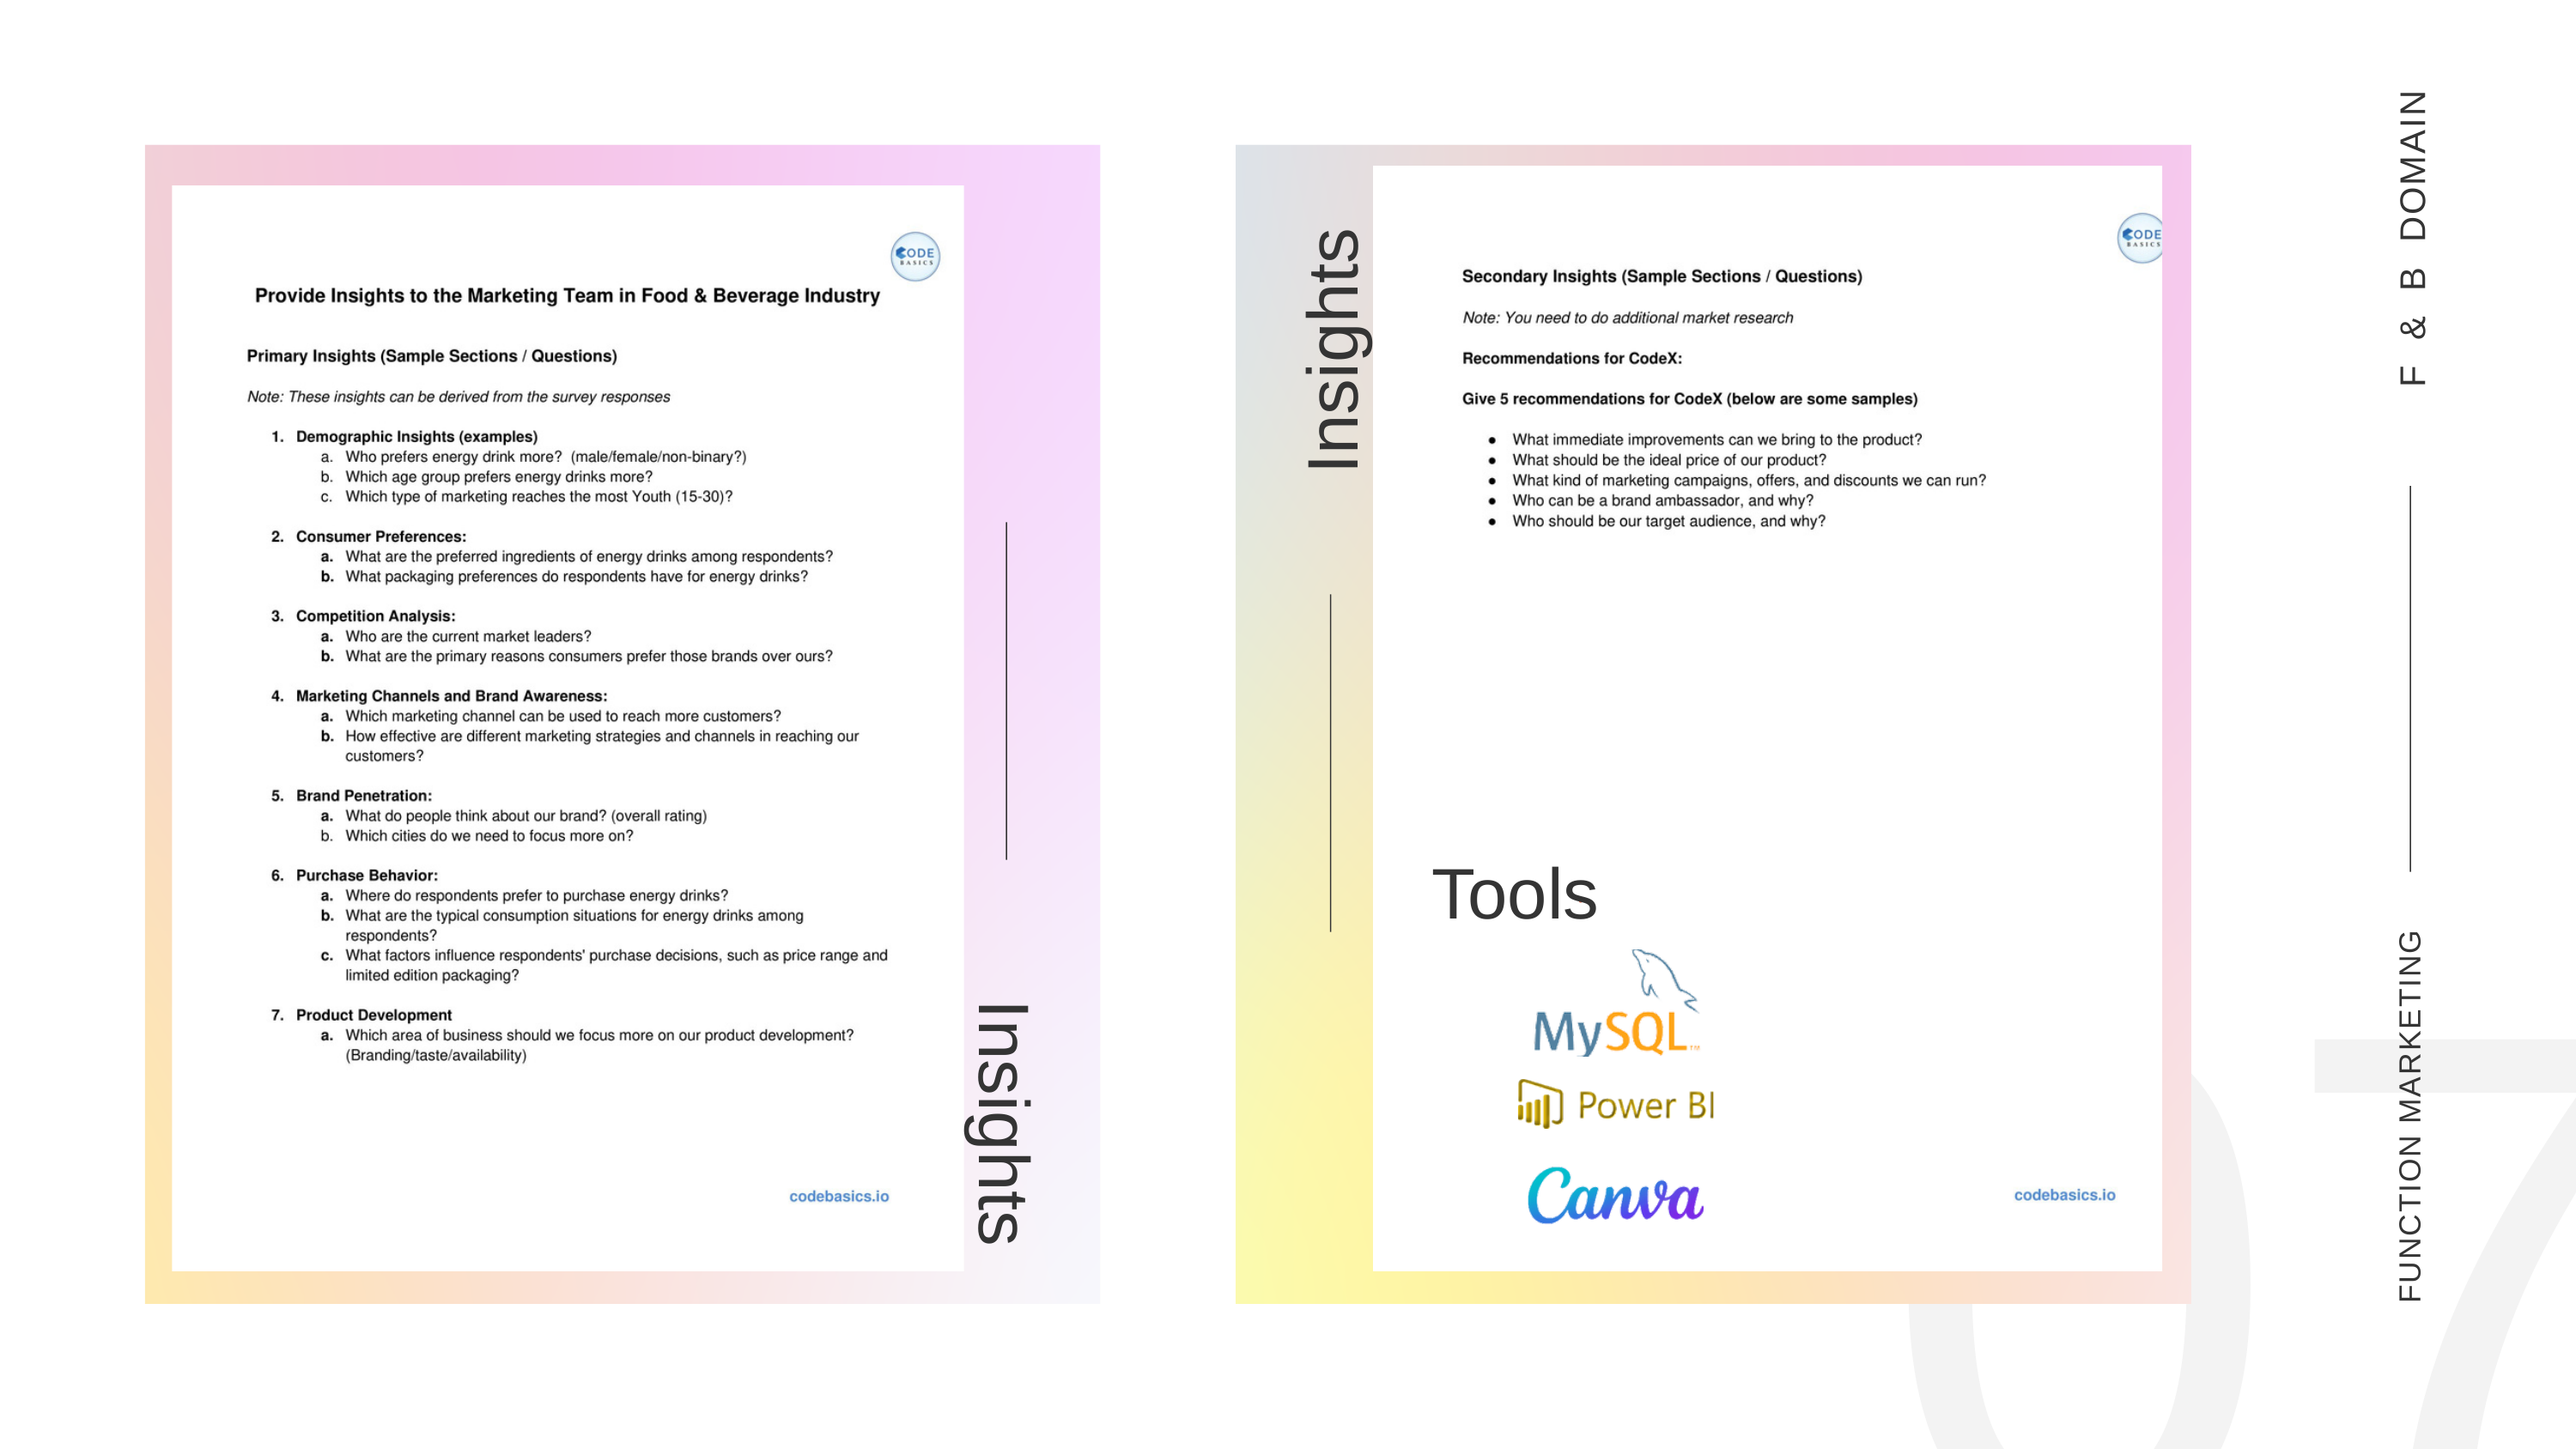

F  &  B  DOMAIN

Insights

07
Tools

Insights
FUNCTION MARKETING